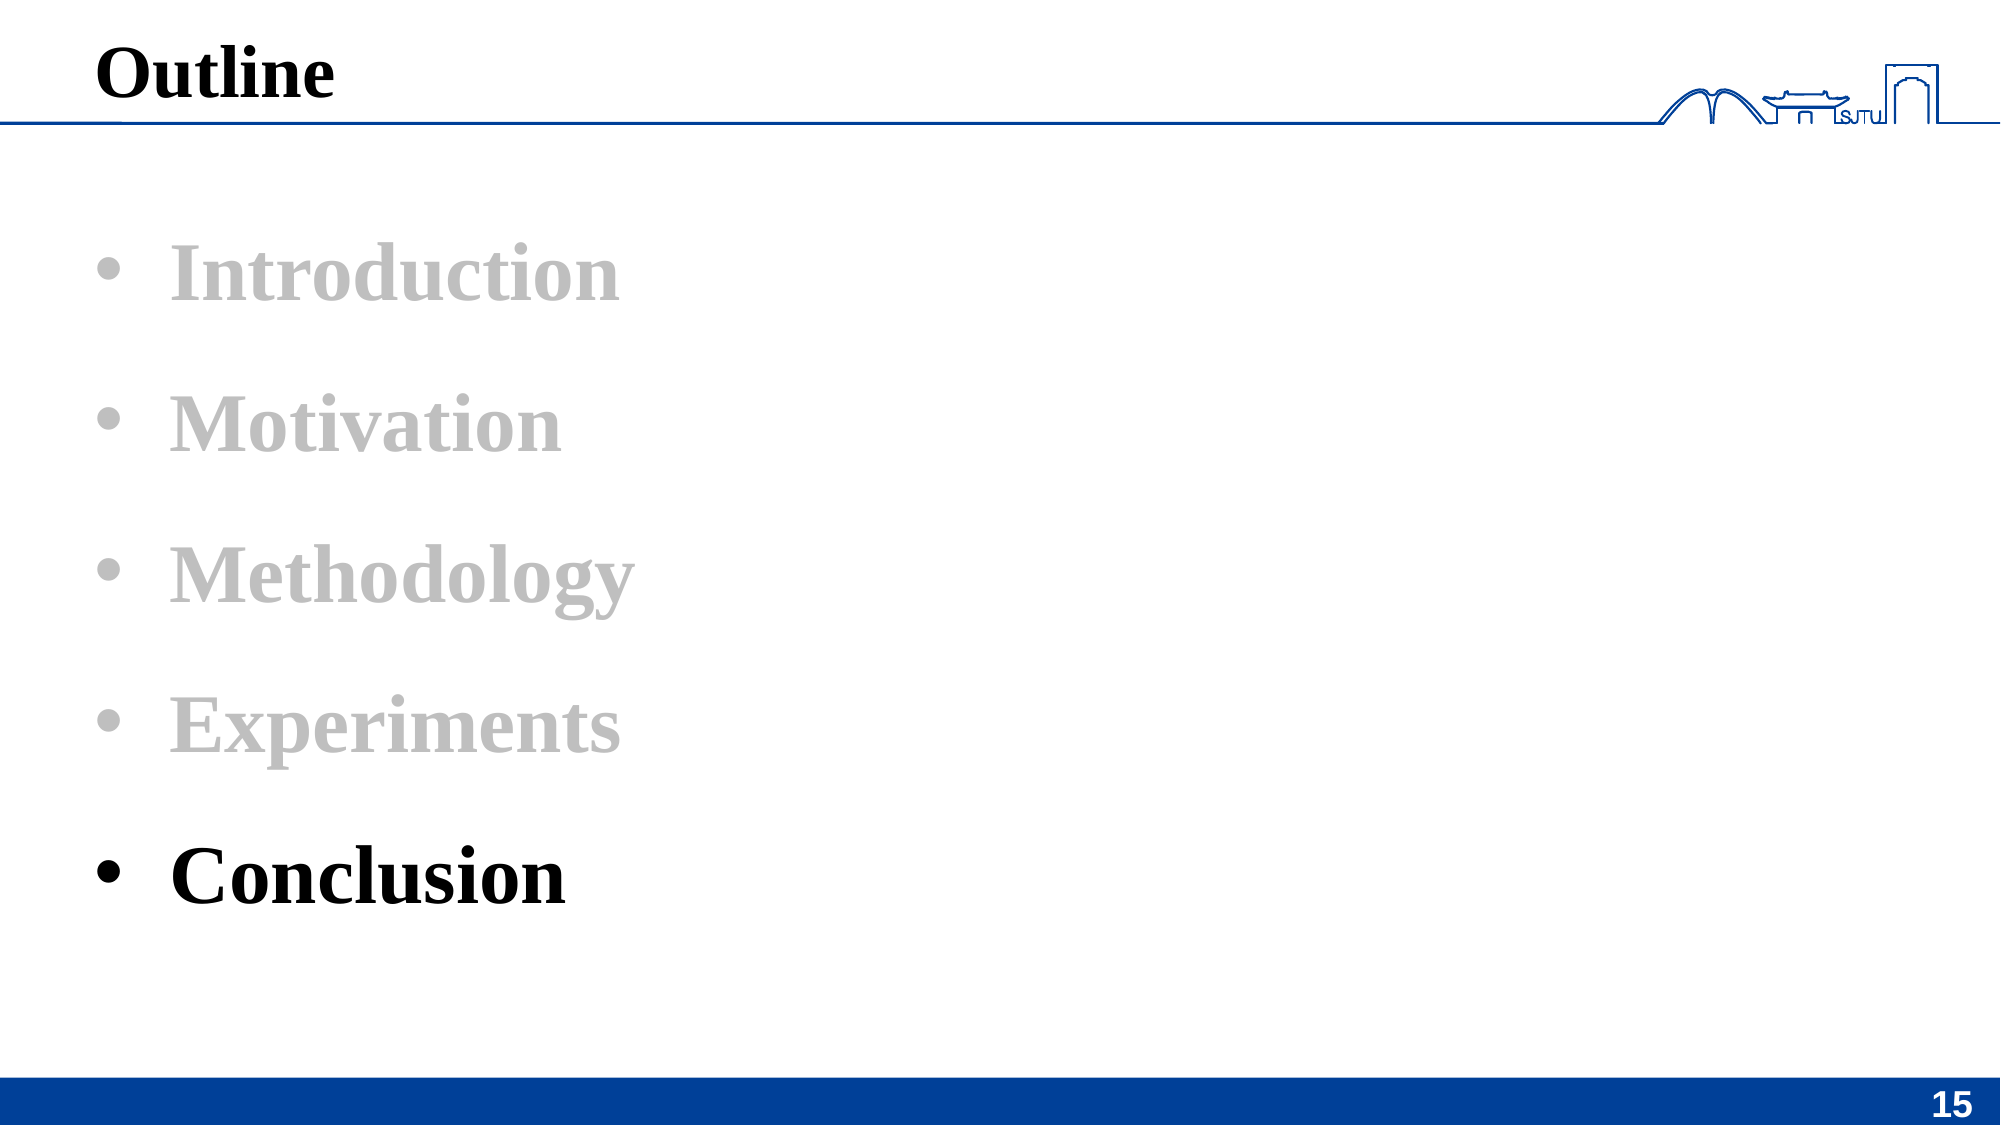

# Outline
Introduction
Motivation
Methodology
Experiments
Conclusion
15